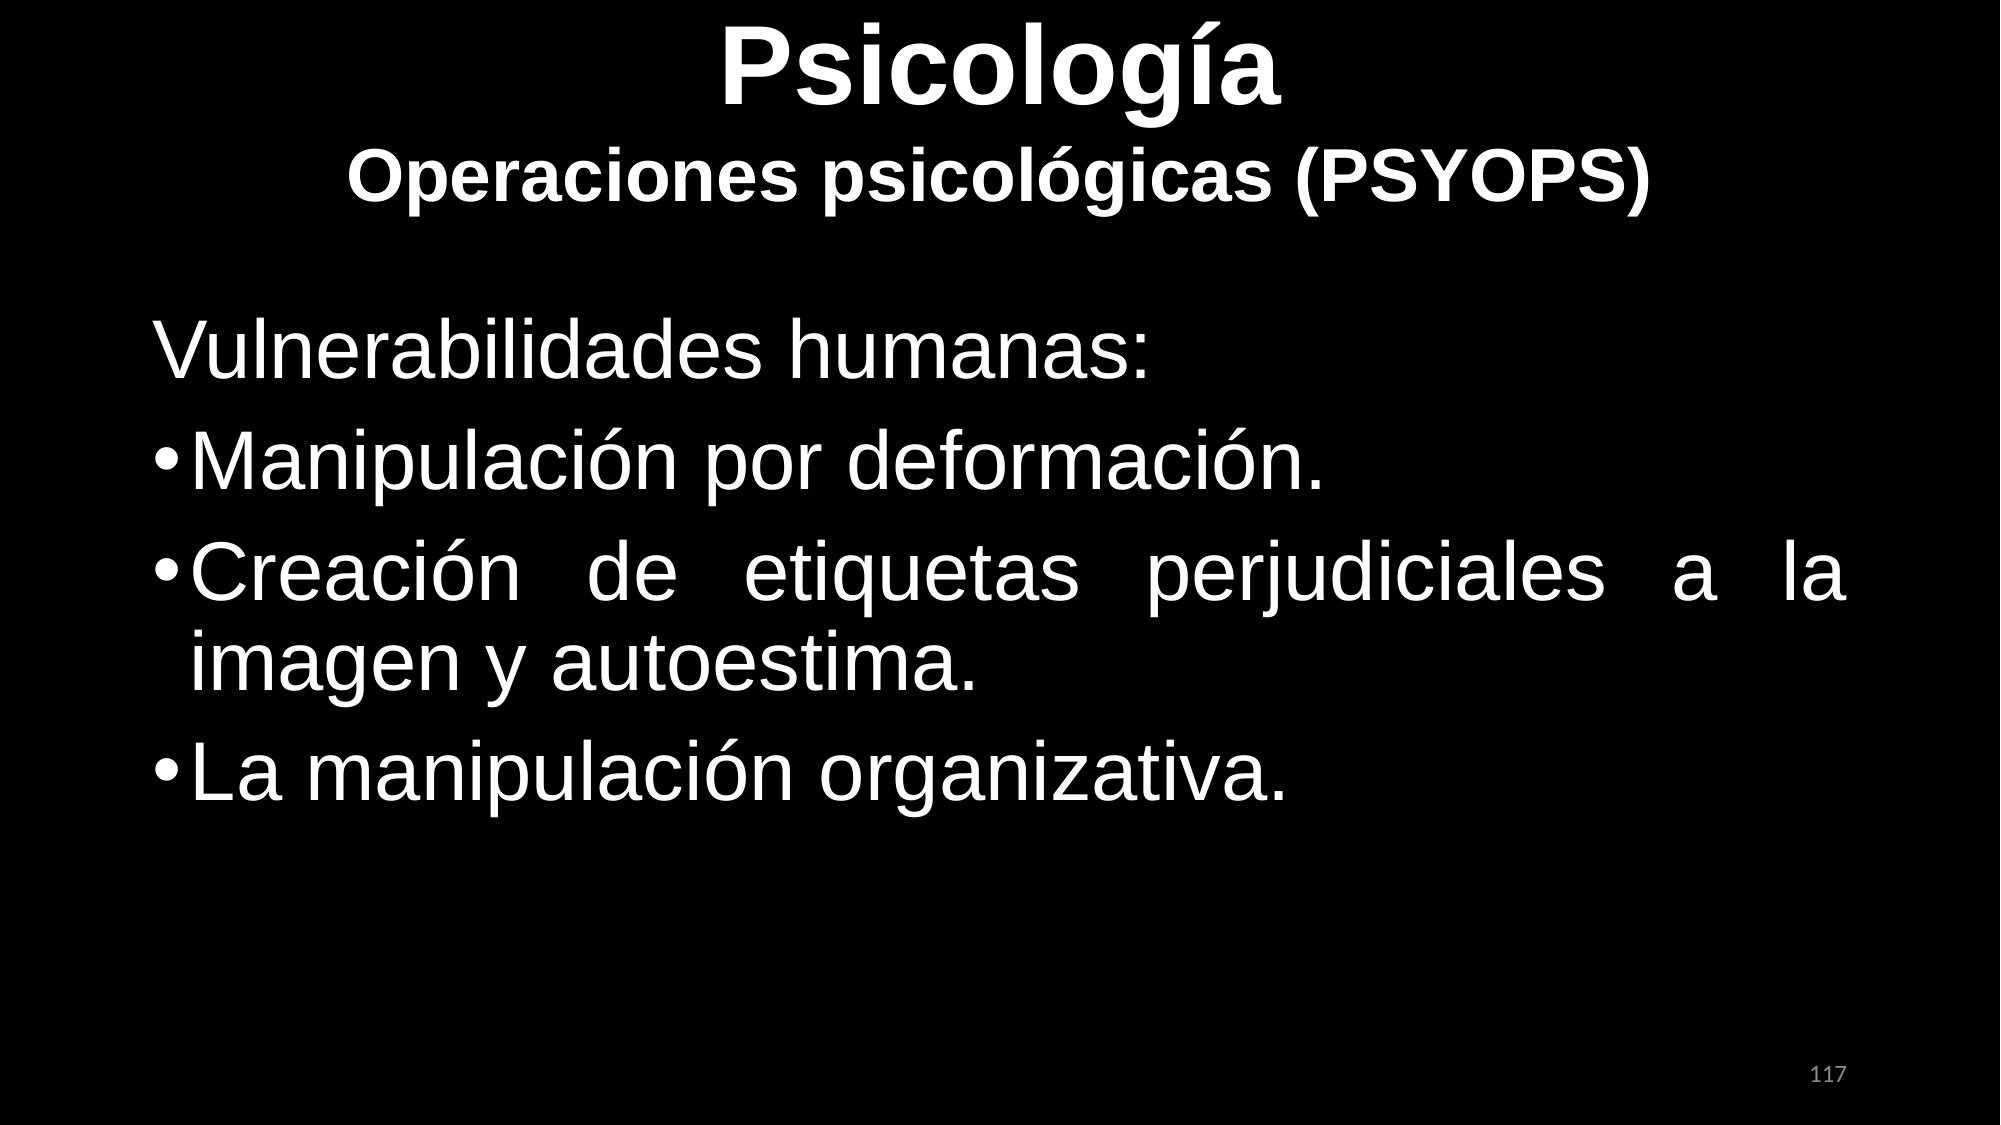

Intervenir con medios hábiles y, a veces, arteros, en la política, en elmercado, en la información, etc., con distorsión de la verdad o la justicia, y alservicio de intereses particulares.
Psicología
Operaciones psicológicas (PSYOPS)

Vulnerabilidades humanas:
Manipulación por deformación.
Creación de etiquetas perjudiciales a la imagen y autoestima.
La manipulación organizativa.

117